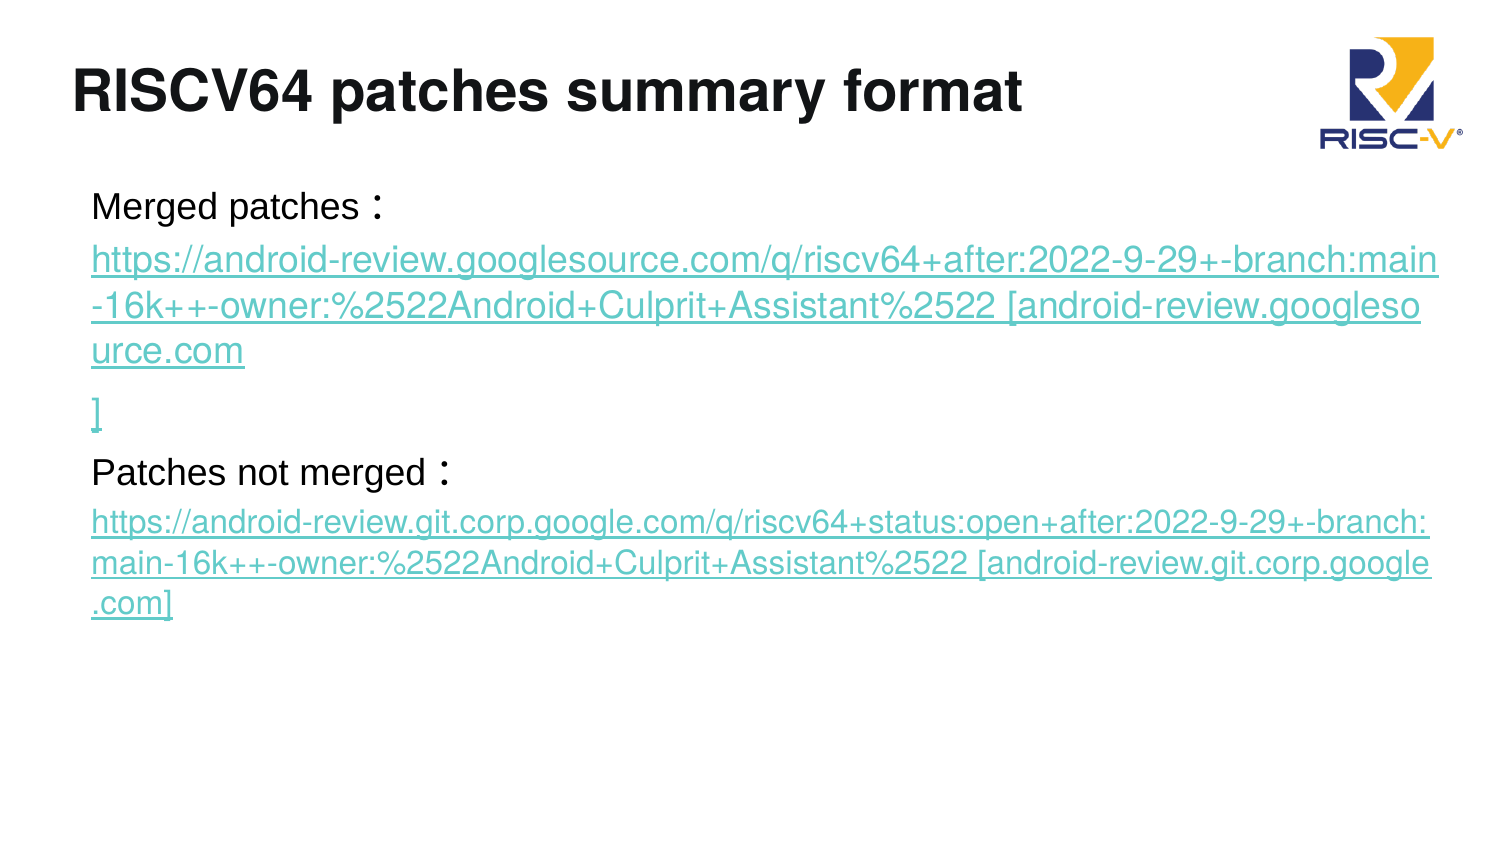

# RISCV64 patches summary format
Merged patches：
https://android-review.googlesource.com/q/riscv64+after:2022-9-29+-branch:main-16k++-owner:%2522Android+Culprit+Assistant%2522 [android-review.googlesource.com]
Patches not merged：
https://android-review.git.corp.google.com/q/riscv64+status:open+after:2022-9-29+-branch:main-16k++-owner:%2522Android+Culprit+Assistant%2522 [android-review.git.corp.google.com]